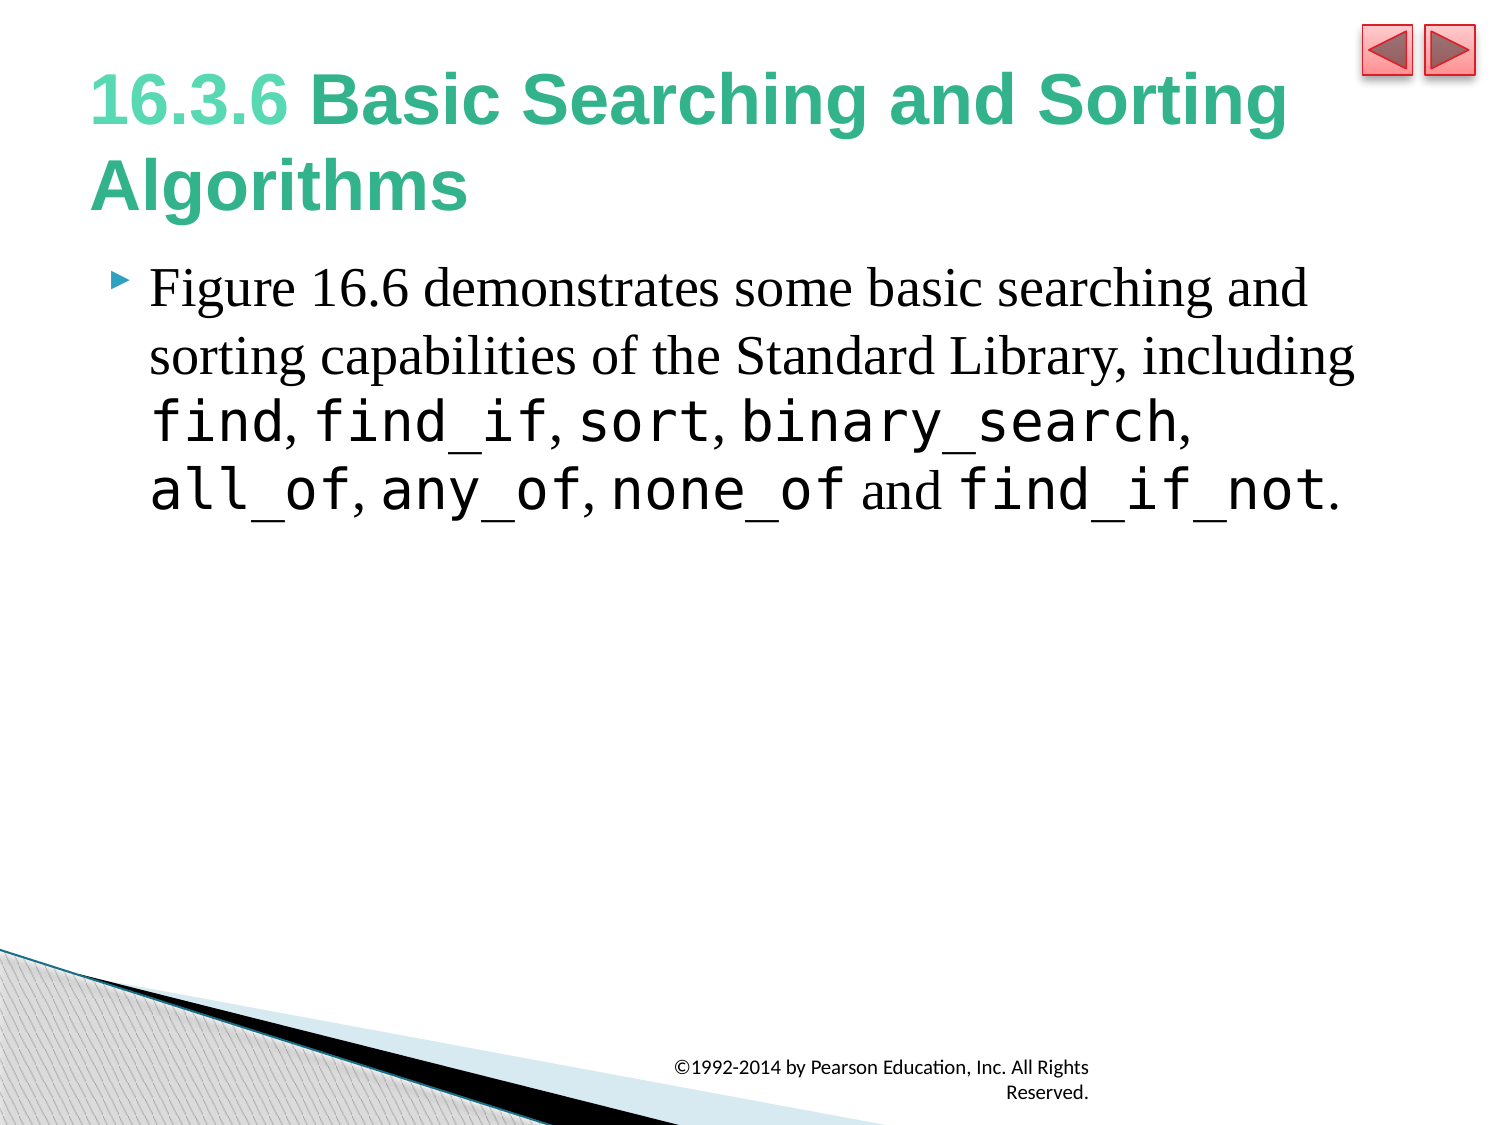

# 16.3.6 Basic Searching and Sorting Algorithms
Figure 16.6 demonstrates some basic searching and sorting capabilities of the Standard Library, including find, find_if, sort, binary_search, all_of, any_of, none_of and find_if_not.
©1992-2014 by Pearson Education, Inc. All Rights Reserved.